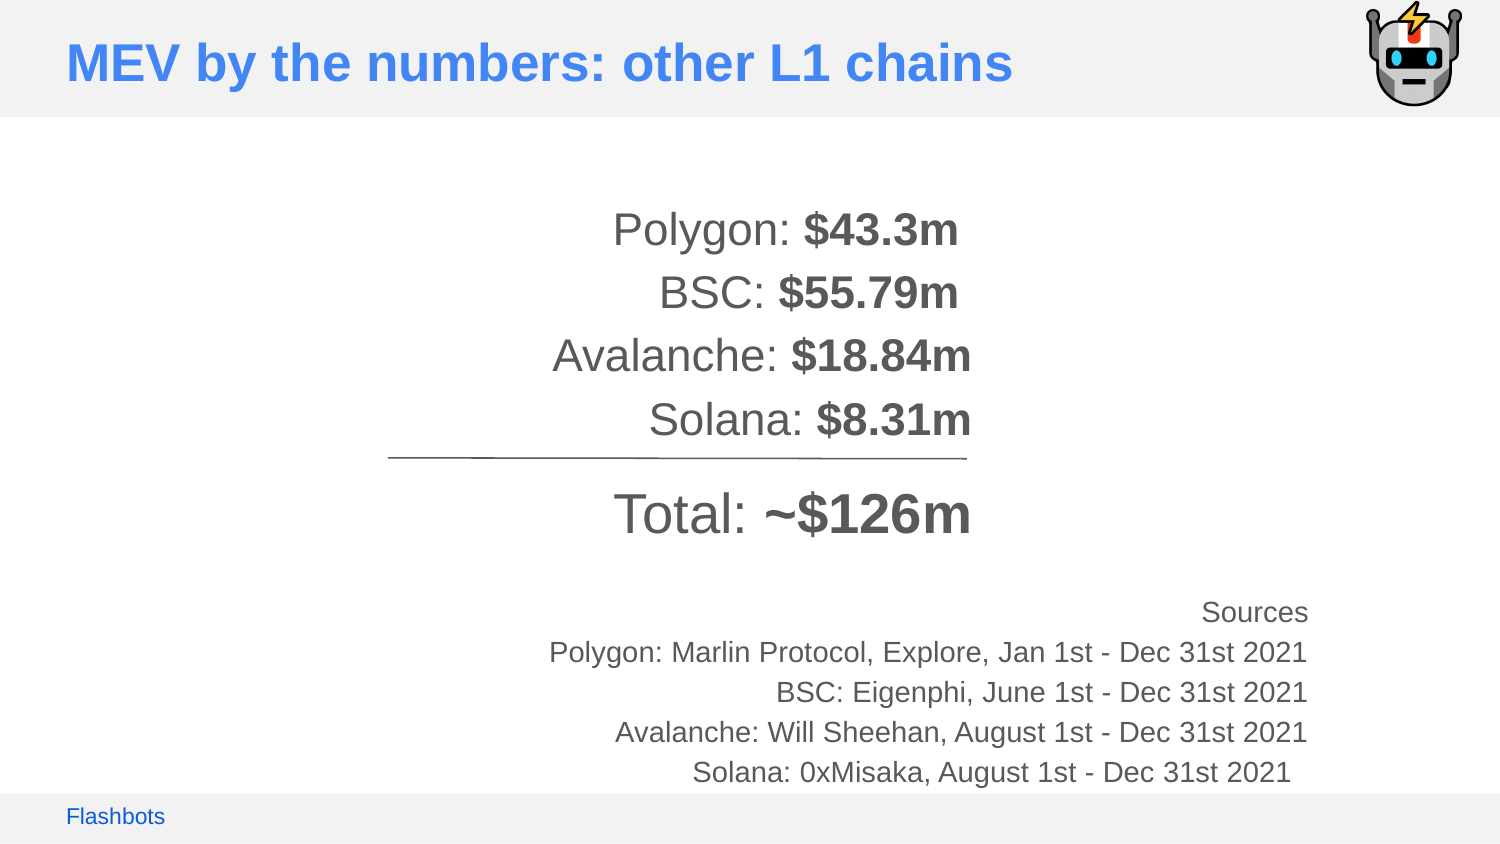

# MEV by the numbers: other L1 chains
Polygon: $43.3m
BSC: $55.79m
Avalanche: $18.84m
Solana: $8.31m

Total: ~$126m

Sources
Polygon: Marlin Protocol, Explore, Jan 1st - Dec 31st 2021
BSC: Eigenphi, June 1st - Dec 31st 2021
Avalanche: Will Sheehan, August 1st - Dec 31st 2021
Solana: 0xMisaka, August 1st - Dec 31st 2021